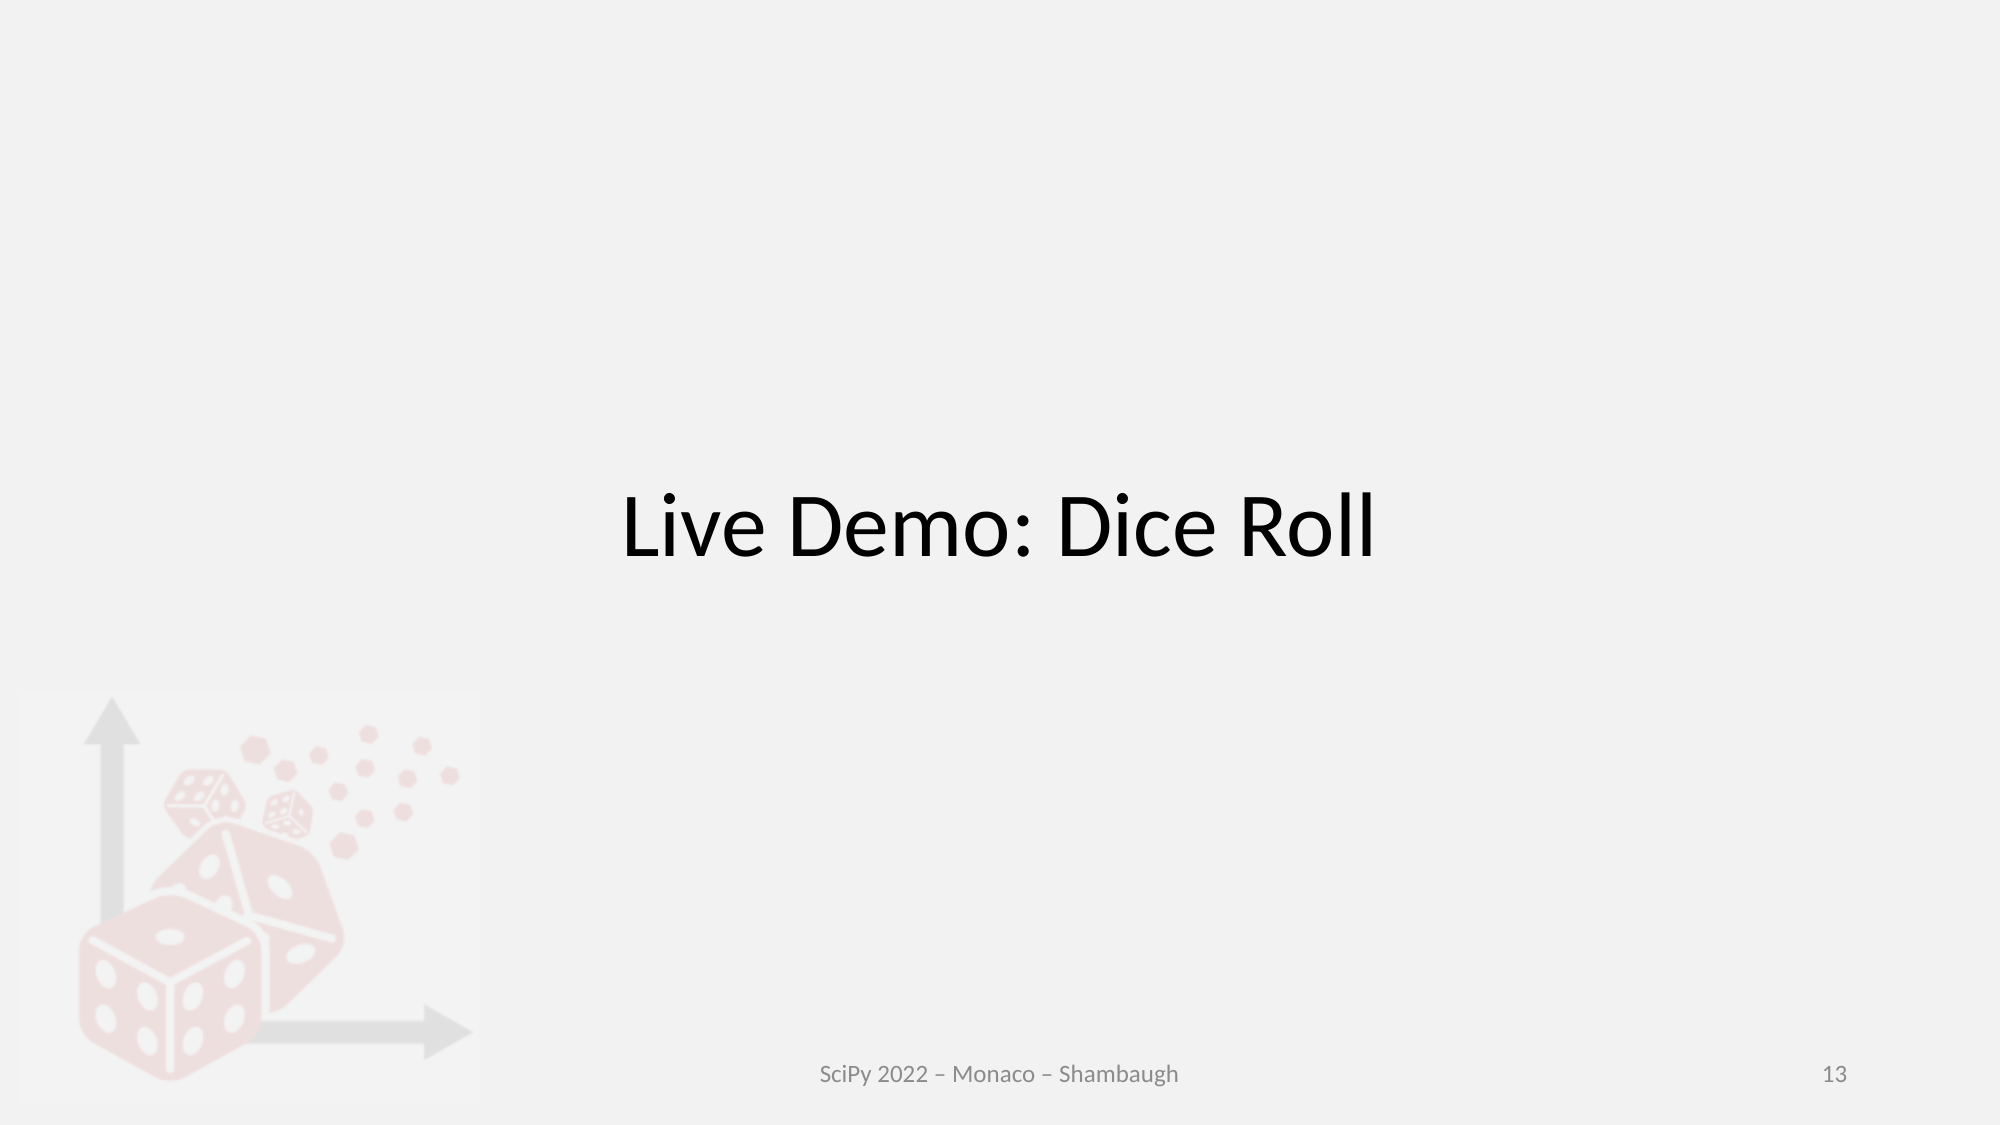

# Live Demo: Dice Roll
SciPy 2022 – Monaco – Shambaugh
13